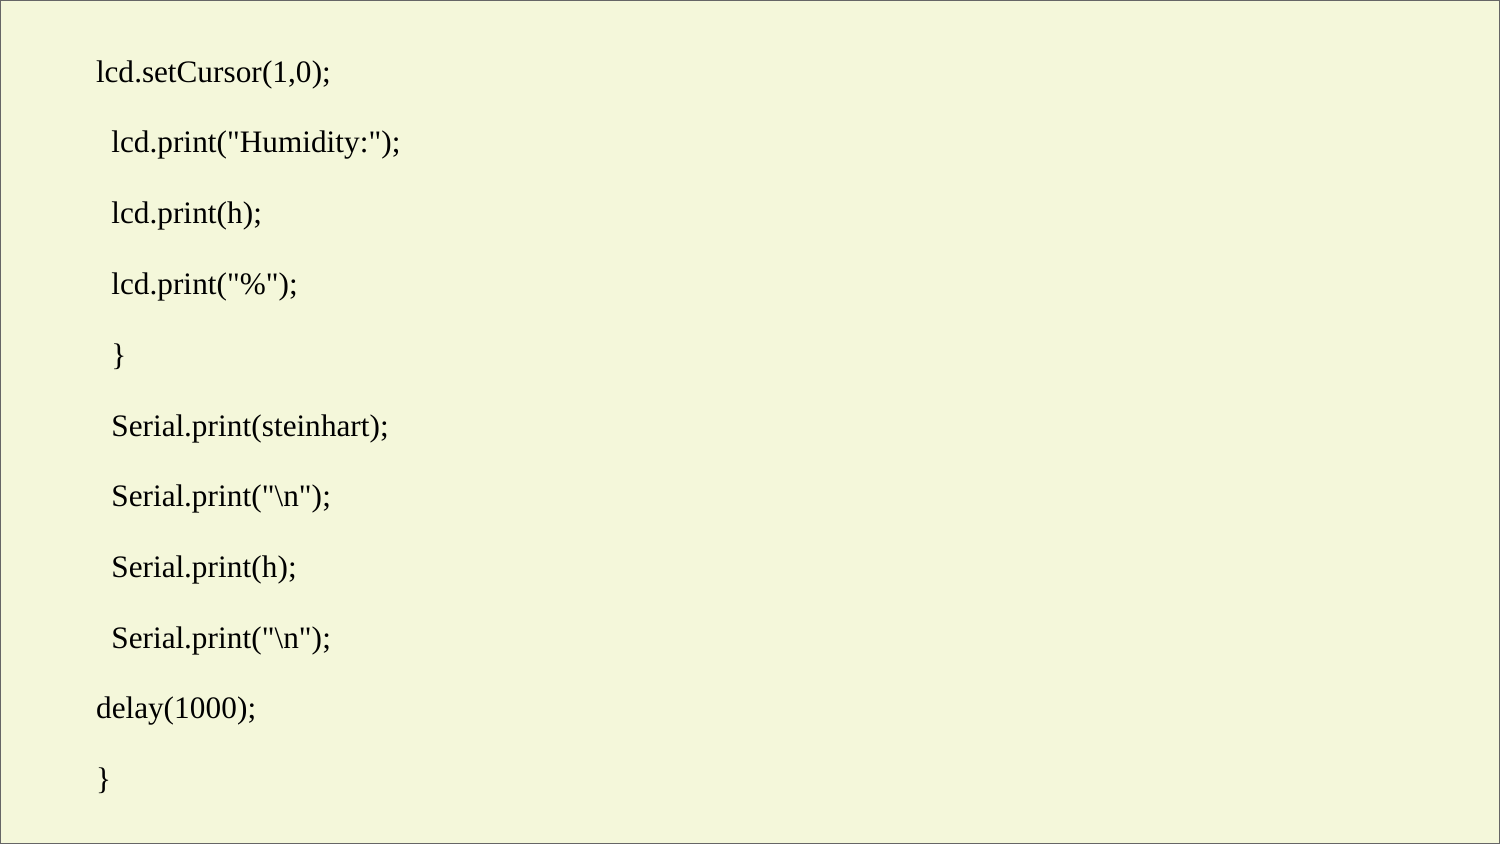

lcd.setCursor(1,0);
  lcd.print("Humidity:");
  lcd.print(h);
  lcd.print("%");
  }
  Serial.print(steinhart);
  Serial.print("\n");
  Serial.print(h);
  Serial.print("\n");
delay(1000);
}